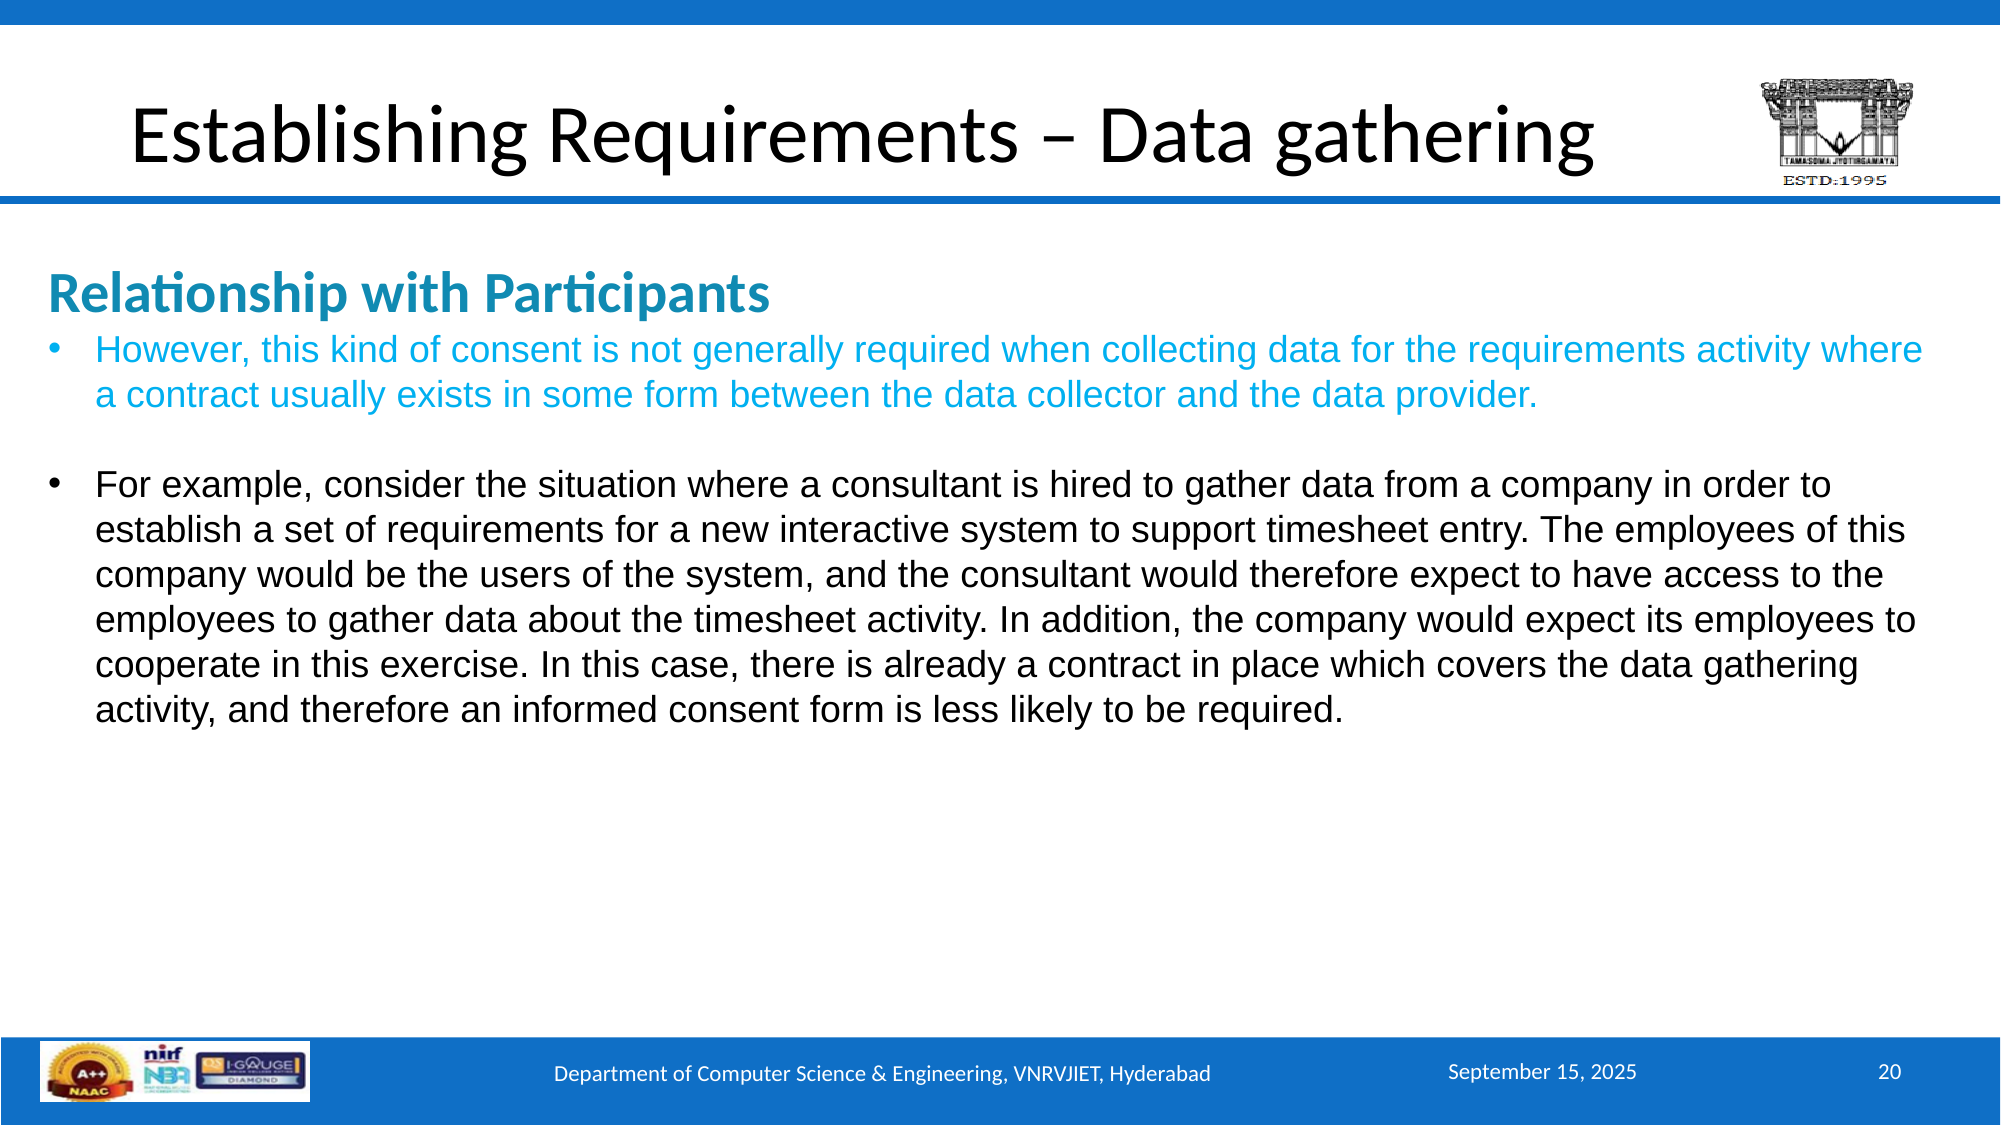

# Establishing Requirements – Data gathering

Relationship with Participants
However, this kind of consent is not generally required when collecting data for the requirements activity where a contract usually exists in some form between the data collector and the data provider.

For example, consider the situation where a consultant is hired to gather data from a company in order to establish a set of requirements for a new interactive system to support timesheet entry. The employees of this company would be the users of the system, and the consultant would therefore expect to have access to the employees to gather data about the timesheet activity. In addition, the company would expect its employees to cooperate in this exercise. In this case, there is already a contract in place which covers the data gathering activity, and therefore an informed consent form is less likely to be required.
September 15, 2025
20
Department of Computer Science & Engineering, VNRVJIET, Hyderabad